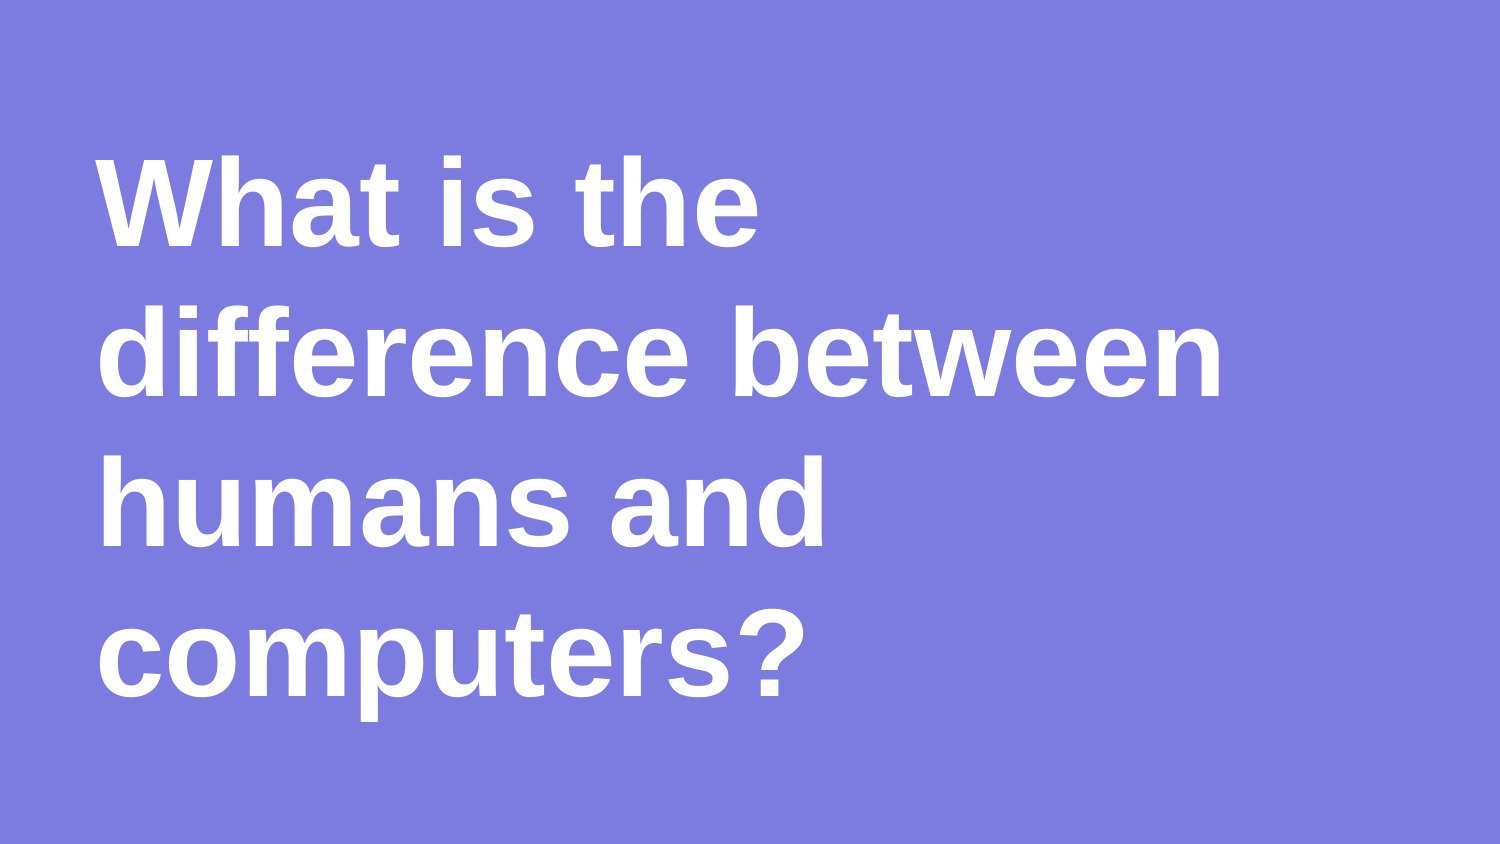

# What is the difference between humans and computers?